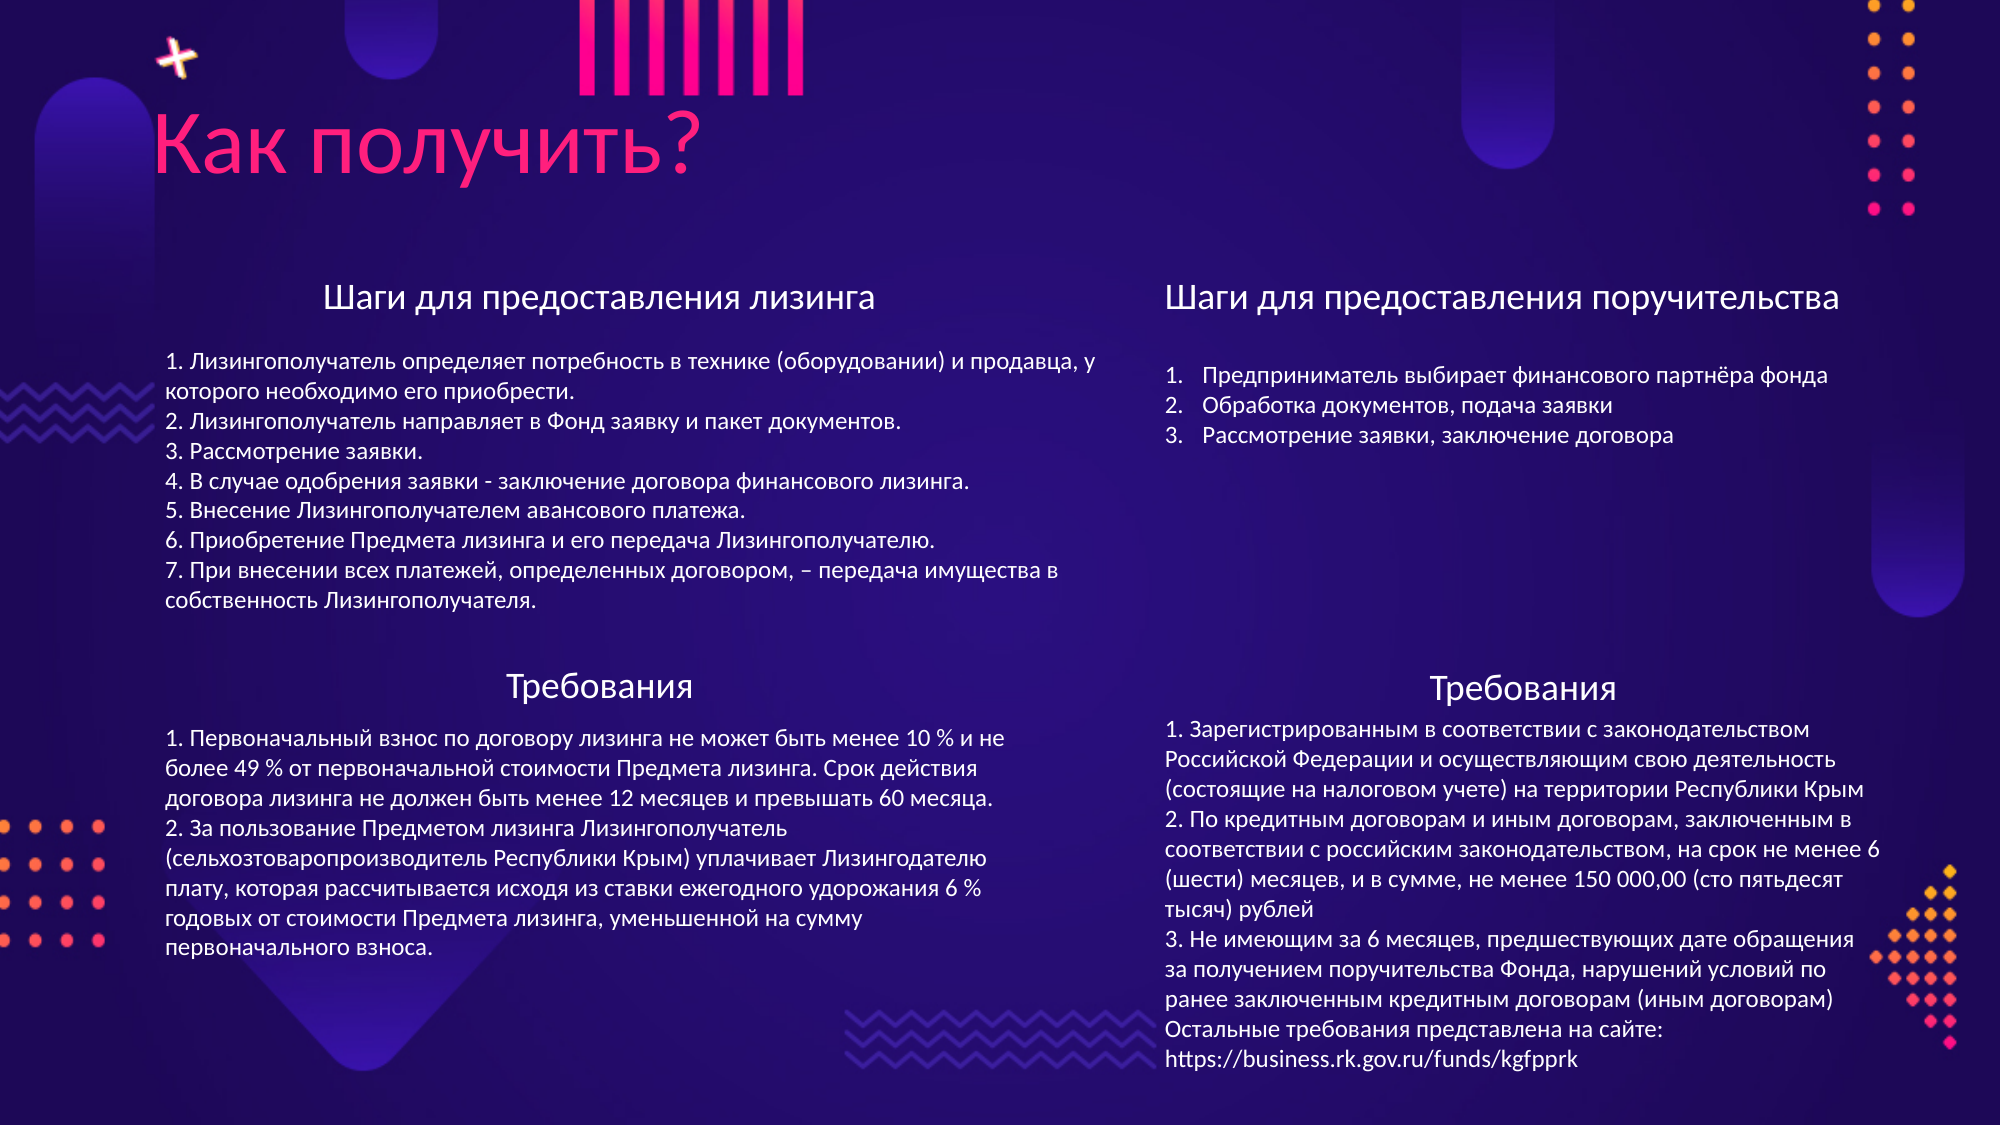

# Как получить?
Шаги для предоставления поручительства
Шаги для предоставления лизинга
1. Лизингополучатель определяет потребность в технике (оборудовании) и продавца, у которого необходимо его приобрести.
2. Лизингополучатель направляет в Фонд заявку и пакет документов.
3. Рассмотрение заявки.
4. В случае одобрения заявки - заключение договора финансового лизинга.
5. Внесение Лизингополучателем авансового платежа.
6. Приобретение Предмета лизинга и его передача Лизингополучателю.
7. При внесении всех платежей, определенных договором, – передача имущества в собственность Лизингополучателя.
Предприниматель выбирает финансового партнёра фонда
Обработка документов, подача заявки
Рассмотрение заявки, заключение договора
Требования
Требования
1. Зарегистрированным в соответствии с законодательством Российской Федерации и осуществляющим свою деятельность (состоящие на налоговом учете) на территории Республики Крым
2. По кредитным договорам и иным договорам, заключенным в соответствии с российским законодательством, на срок не менее 6 (шести) месяцев, и в сумме, не менее 150 000,00 (сто пятьдесят тысяч) рублей
3. Не имеющим за 6 месяцев, предшествующих дате обращения за получением поручительства Фонда, нарушений условий по ранее заключенным кредитным договорам (иным договорам)
Остальные требования представлена на сайте:
https://business.rk.gov.ru/funds/kgfpprk
1. Первоначальный взнос по договору лизинга не может быть менее 10 % и не более 49 % от первоначальной стоимости Предмета лизинга. Срок действия договора лизинга не должен быть менее 12 месяцев и превышать 60 месяца.
2. За пользование Предметом лизинга Лизингополучатель (сельхозтоваропроизводитель Республики Крым) уплачивает Лизингодателю плату, которая рассчитывается исходя из ставки ежегодного удорожания 6 % годовых от стоимости Предмета лизинга, уменьшенной на сумму первоначального взноса.